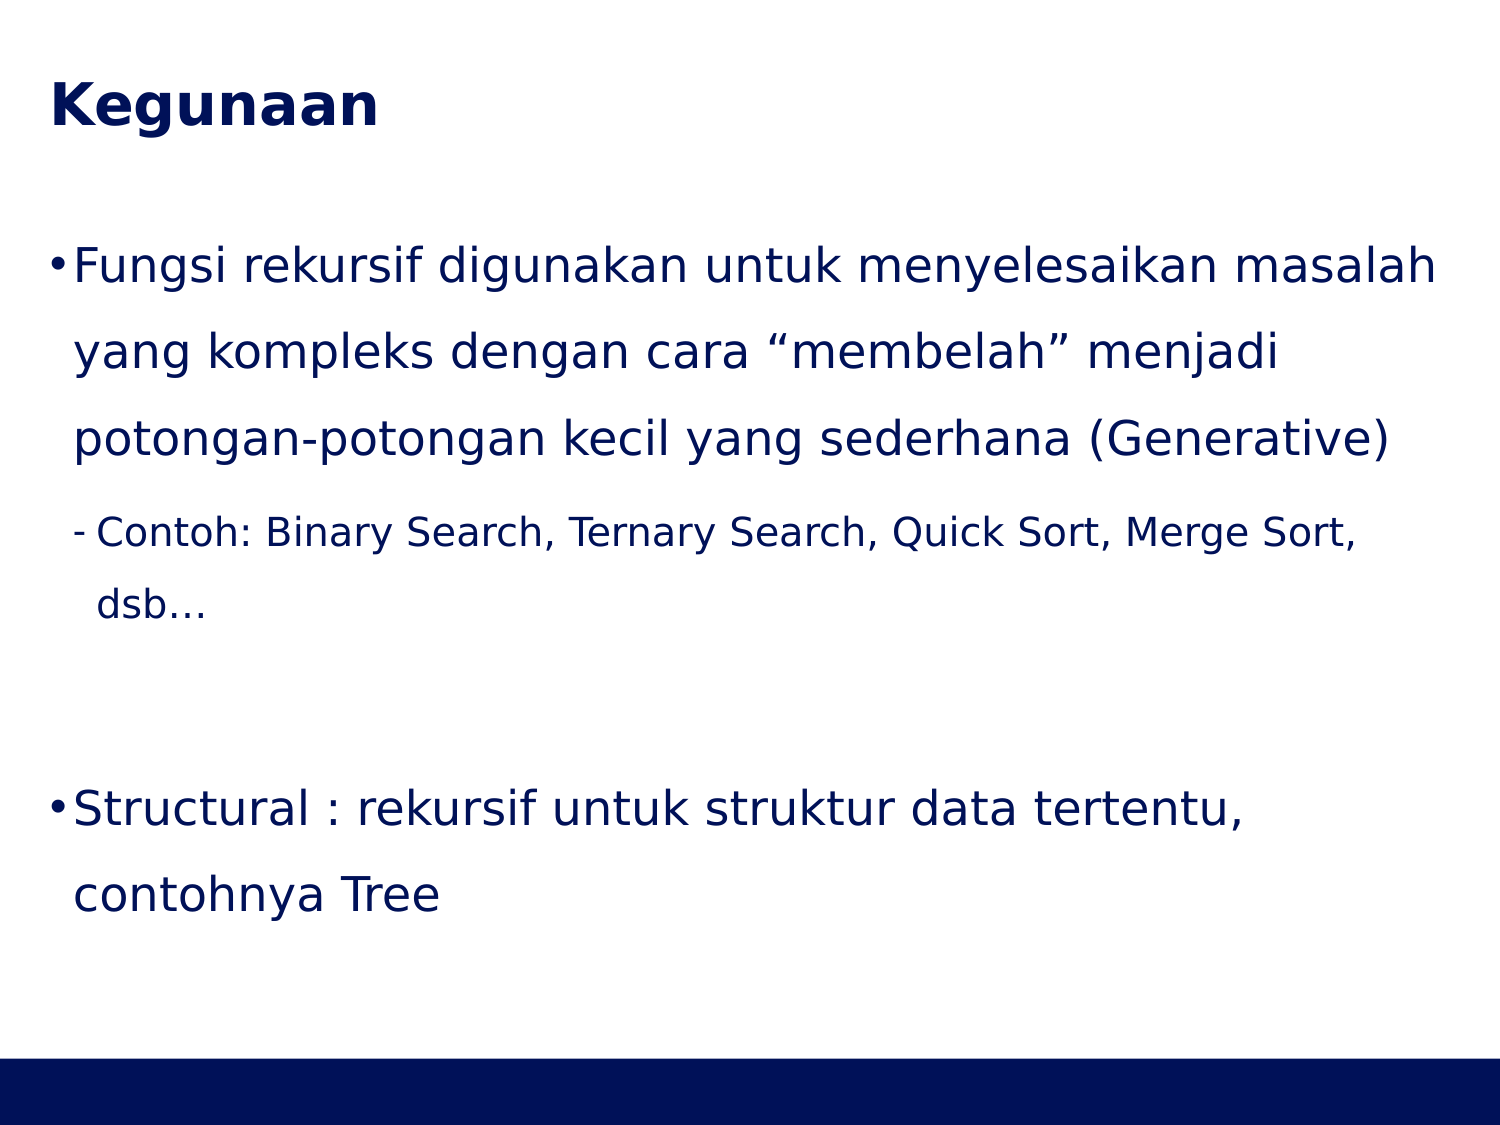

# Kegunaan
Fungsi rekursif digunakan untuk menyelesaikan masalah yang kompleks dengan cara “membelah” menjadi potongan-potongan kecil yang sederhana (Generative)
Contoh: Binary Search, Ternary Search, Quick Sort, Merge Sort, dsb…

Structural : rekursif untuk struktur data tertentu, contohnya Tree